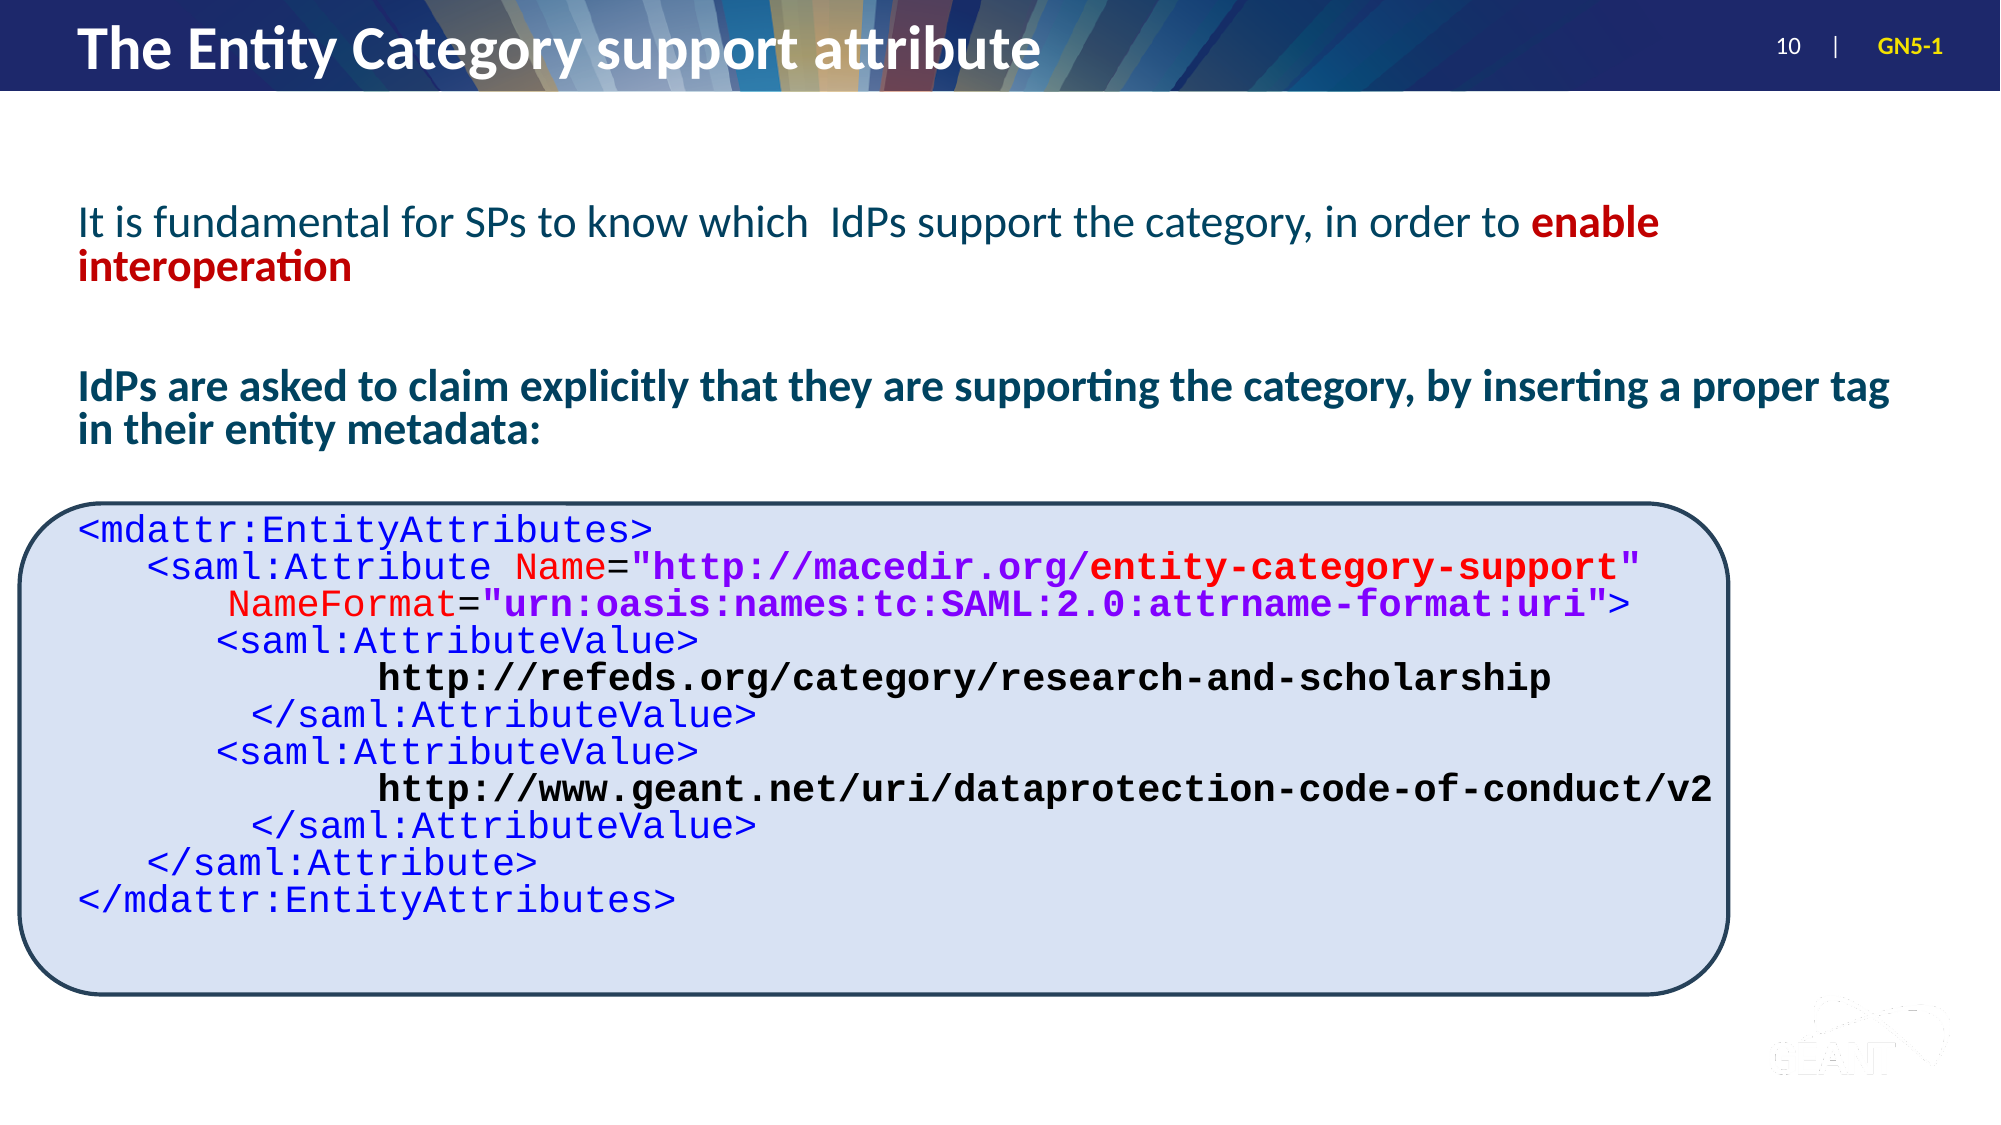

# The Entity Category support attribute

It is fundamental for SPs to know which  IdPs support the category, in order to enable interoperation

IdPs are asked to claim explicitly that they are supporting the category, by inserting a proper tag in their entity metadata:
<mdattr:EntityAttributes>
   <saml:Attribute Name="http://macedir.org/entity-category-support" 			NameFormat="urn:oasis:names:tc:SAML:2.0:attrname-format:uri">
      <saml:AttributeValue>
		http://refeds.org/category/research-and-scholarship
	 </saml:AttributeValue>
      <saml:AttributeValue>
		http://www.geant.net/uri/dataprotection-code-of-conduct/v2
	 </saml:AttributeValue>
   </saml:Attribute>
</mdattr:EntityAttributes>